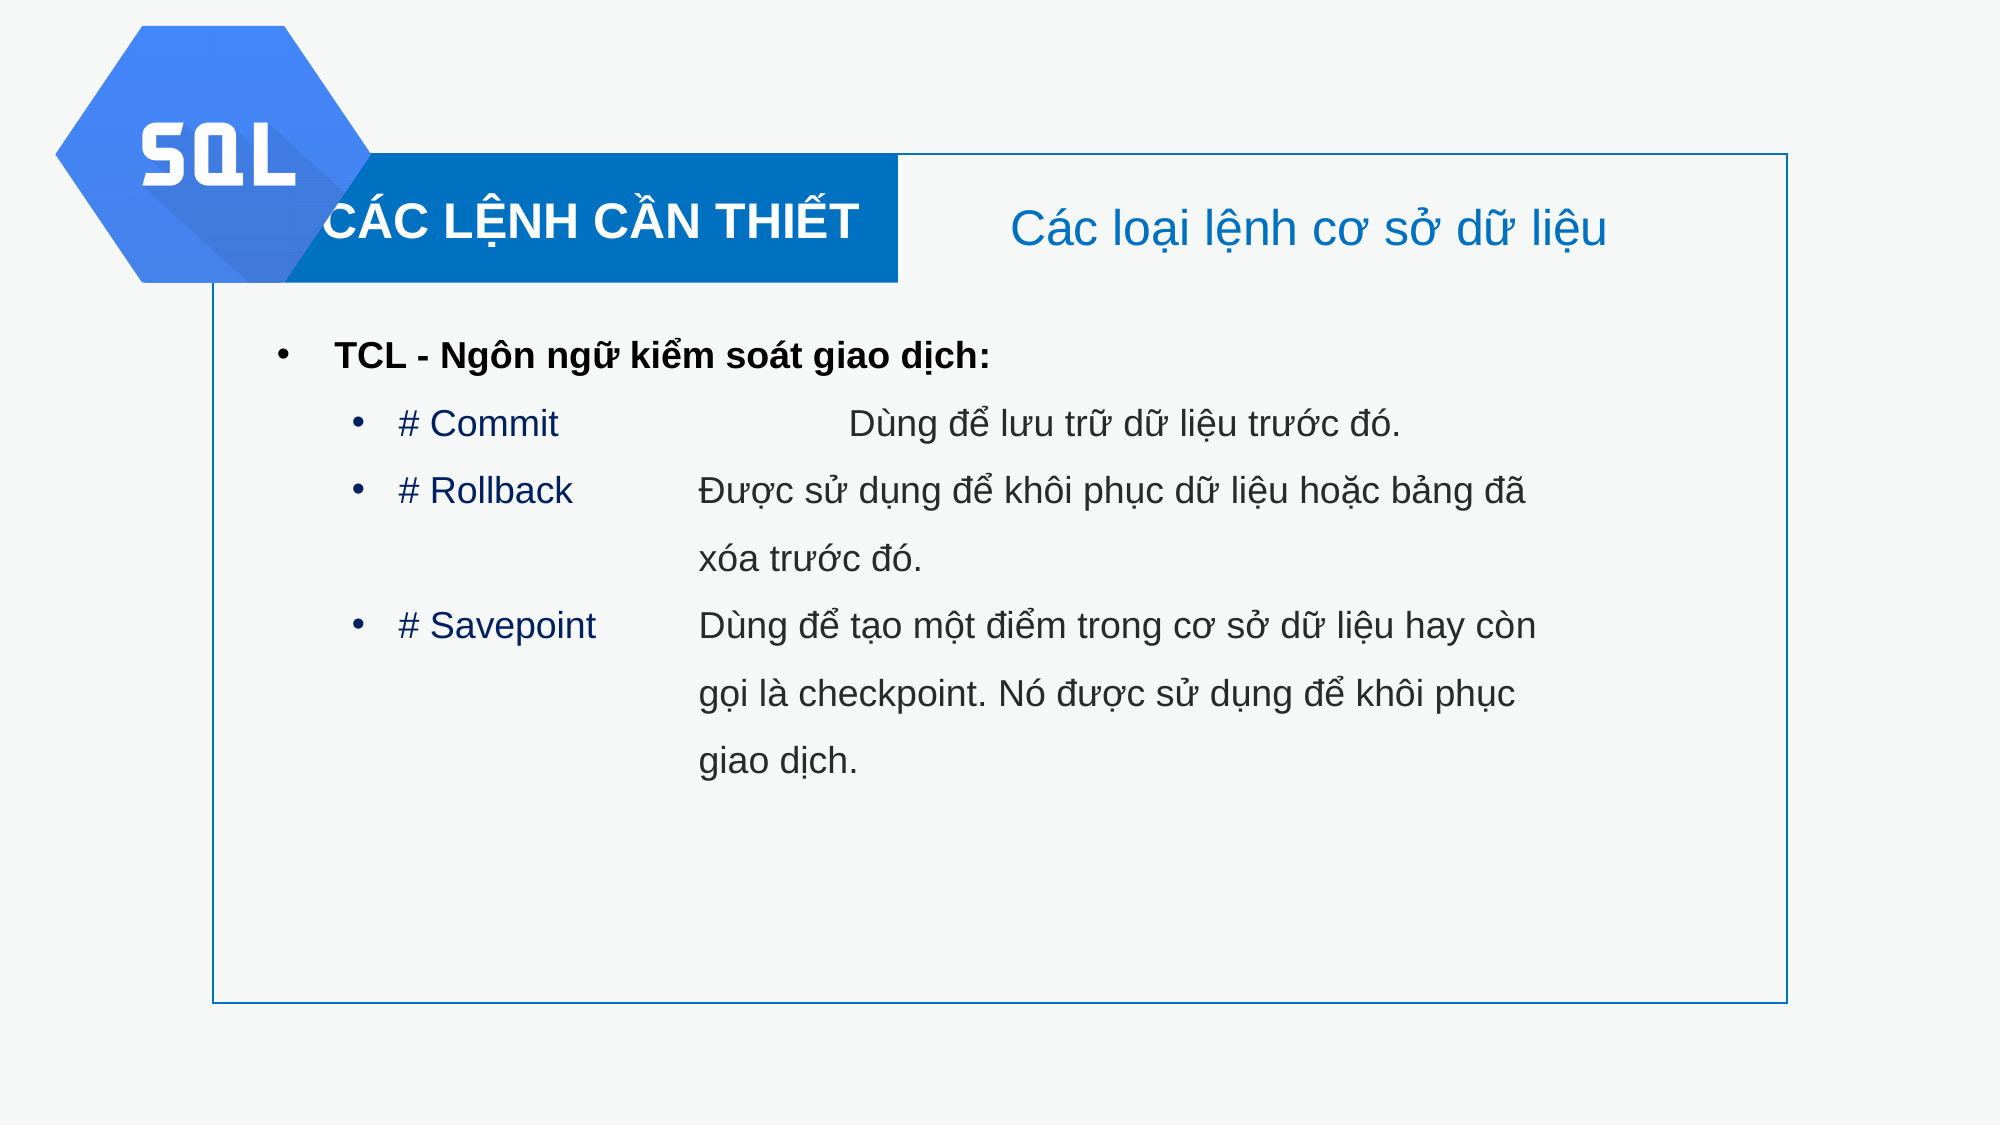

CÁC LỆNH CẦN THIẾT
Các loại lệnh cơ sở dữ liệu
 TCL - Ngôn ngữ kiểm soát giao dịch:
# Commit		Dùng để lưu trữ dữ liệu trước đó.
# Rollback	Được sử dụng để khôi phục dữ liệu hoặc bảng đã 			xóa trước đó.
# Savepoint	Dùng để tạo một điểm trong cơ sở dữ liệu hay còn 			gọi là checkpoint. Nó được sử dụng để khôi phục 			giao dịch.